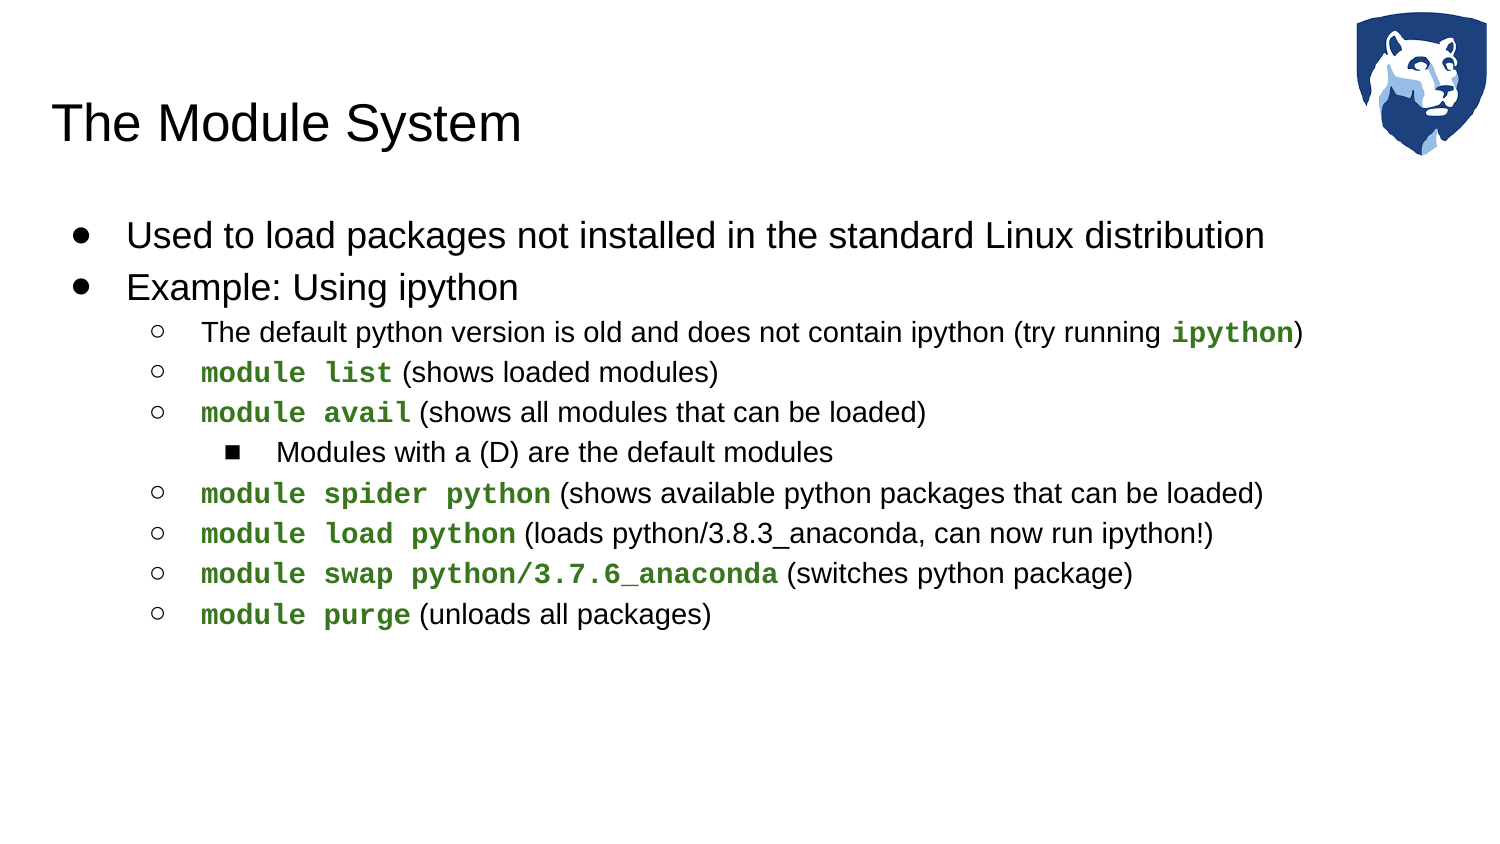

# The Module System
Used to load packages not installed in the standard Linux distribution
Example: Using ipython
The default python version is old and does not contain ipython (try running ipython)
module list (shows loaded modules)
module avail (shows all modules that can be loaded)
Modules with a (D) are the default modules
module spider python (shows available python packages that can be loaded)
module load python (loads python/3.8.3_anaconda, can now run ipython!)
module swap python/3.7.6_anaconda (switches python package)
module purge (unloads all packages)